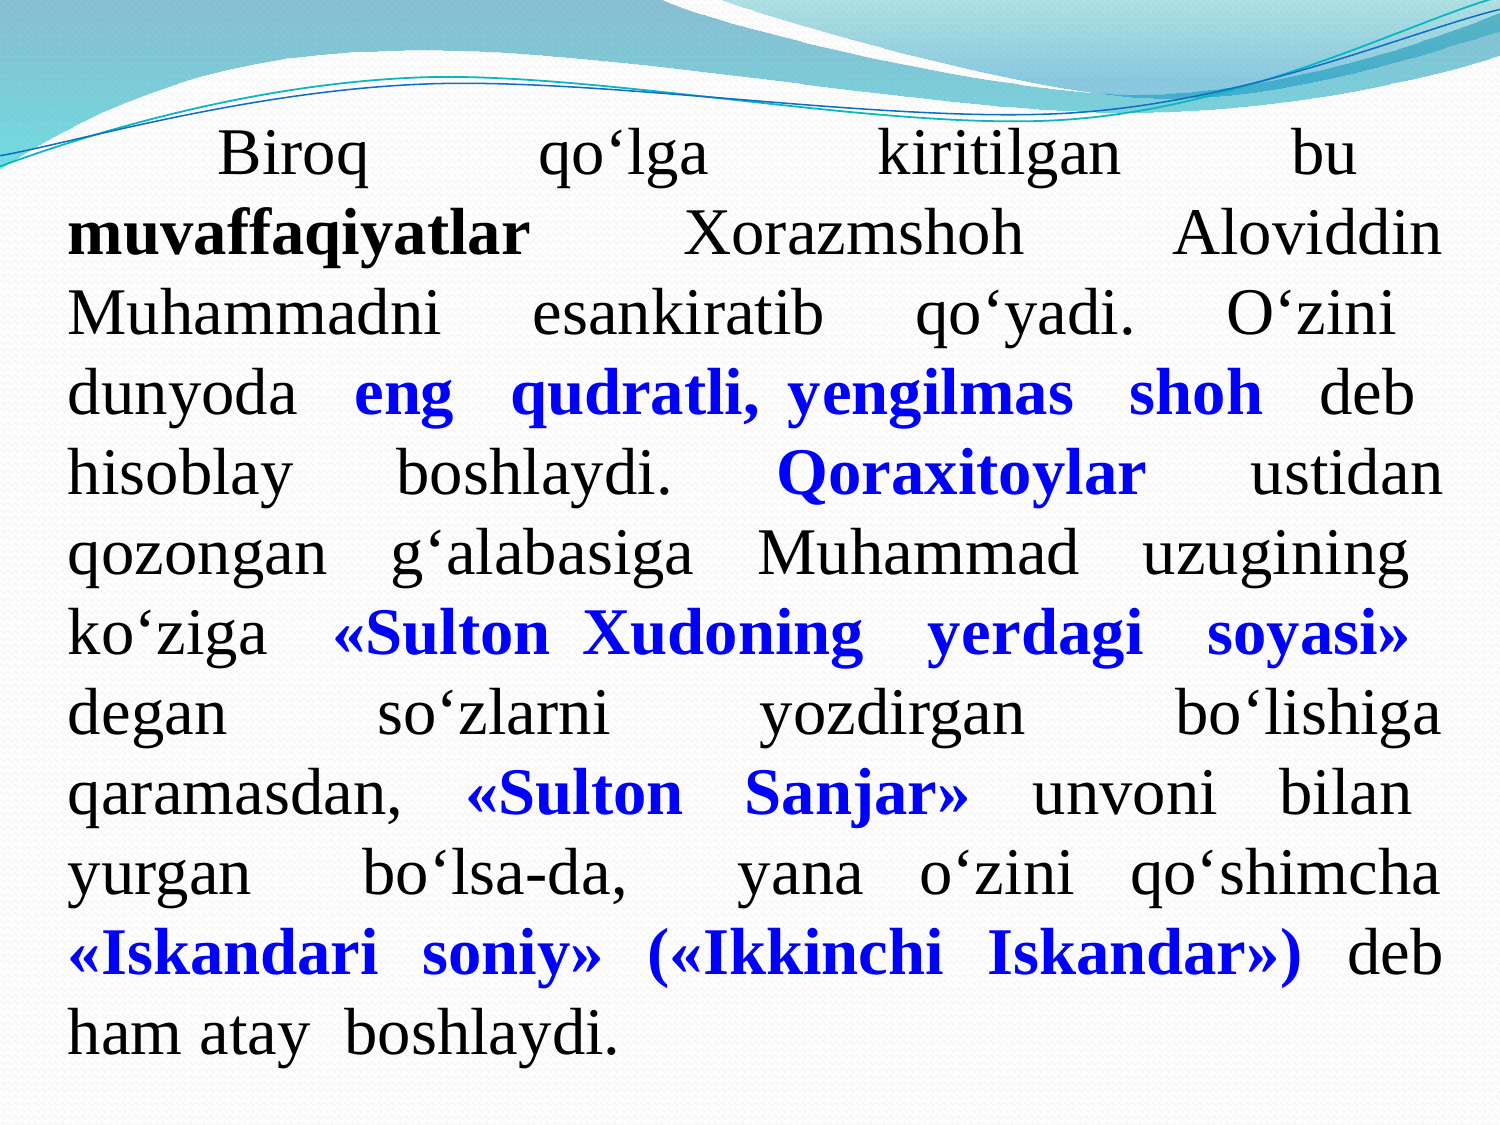

Biroq  qo‘lga  kiritilgan  bu  muvaffaqiyatlar Xorazmshoh Aloviddin Muhammadni  esankiratib  qo‘yadi.  O‘zini  dunyoda  eng  qudratli, yеngilmas  shoh  dеb  hisoblay  boshlaydi.  Qoraxitoylar  ustidan qozongan  g‘alabasiga  Muhammad  uzugining  ko‘ziga  «Sulton Xudoning  yеrdagi  soyasi»  dеgan  so‘zlarni  yozdirgan  bo‘lishiga qaramasdan,  «Sulton  Sanjar»  unvoni  bilan  yurgan  bo‘lsa-da,  yana o‘zini qo‘shimcha «Iskandari soniy» («Ikkinchi Iskandar») dеb ham atay  boshlaydi.